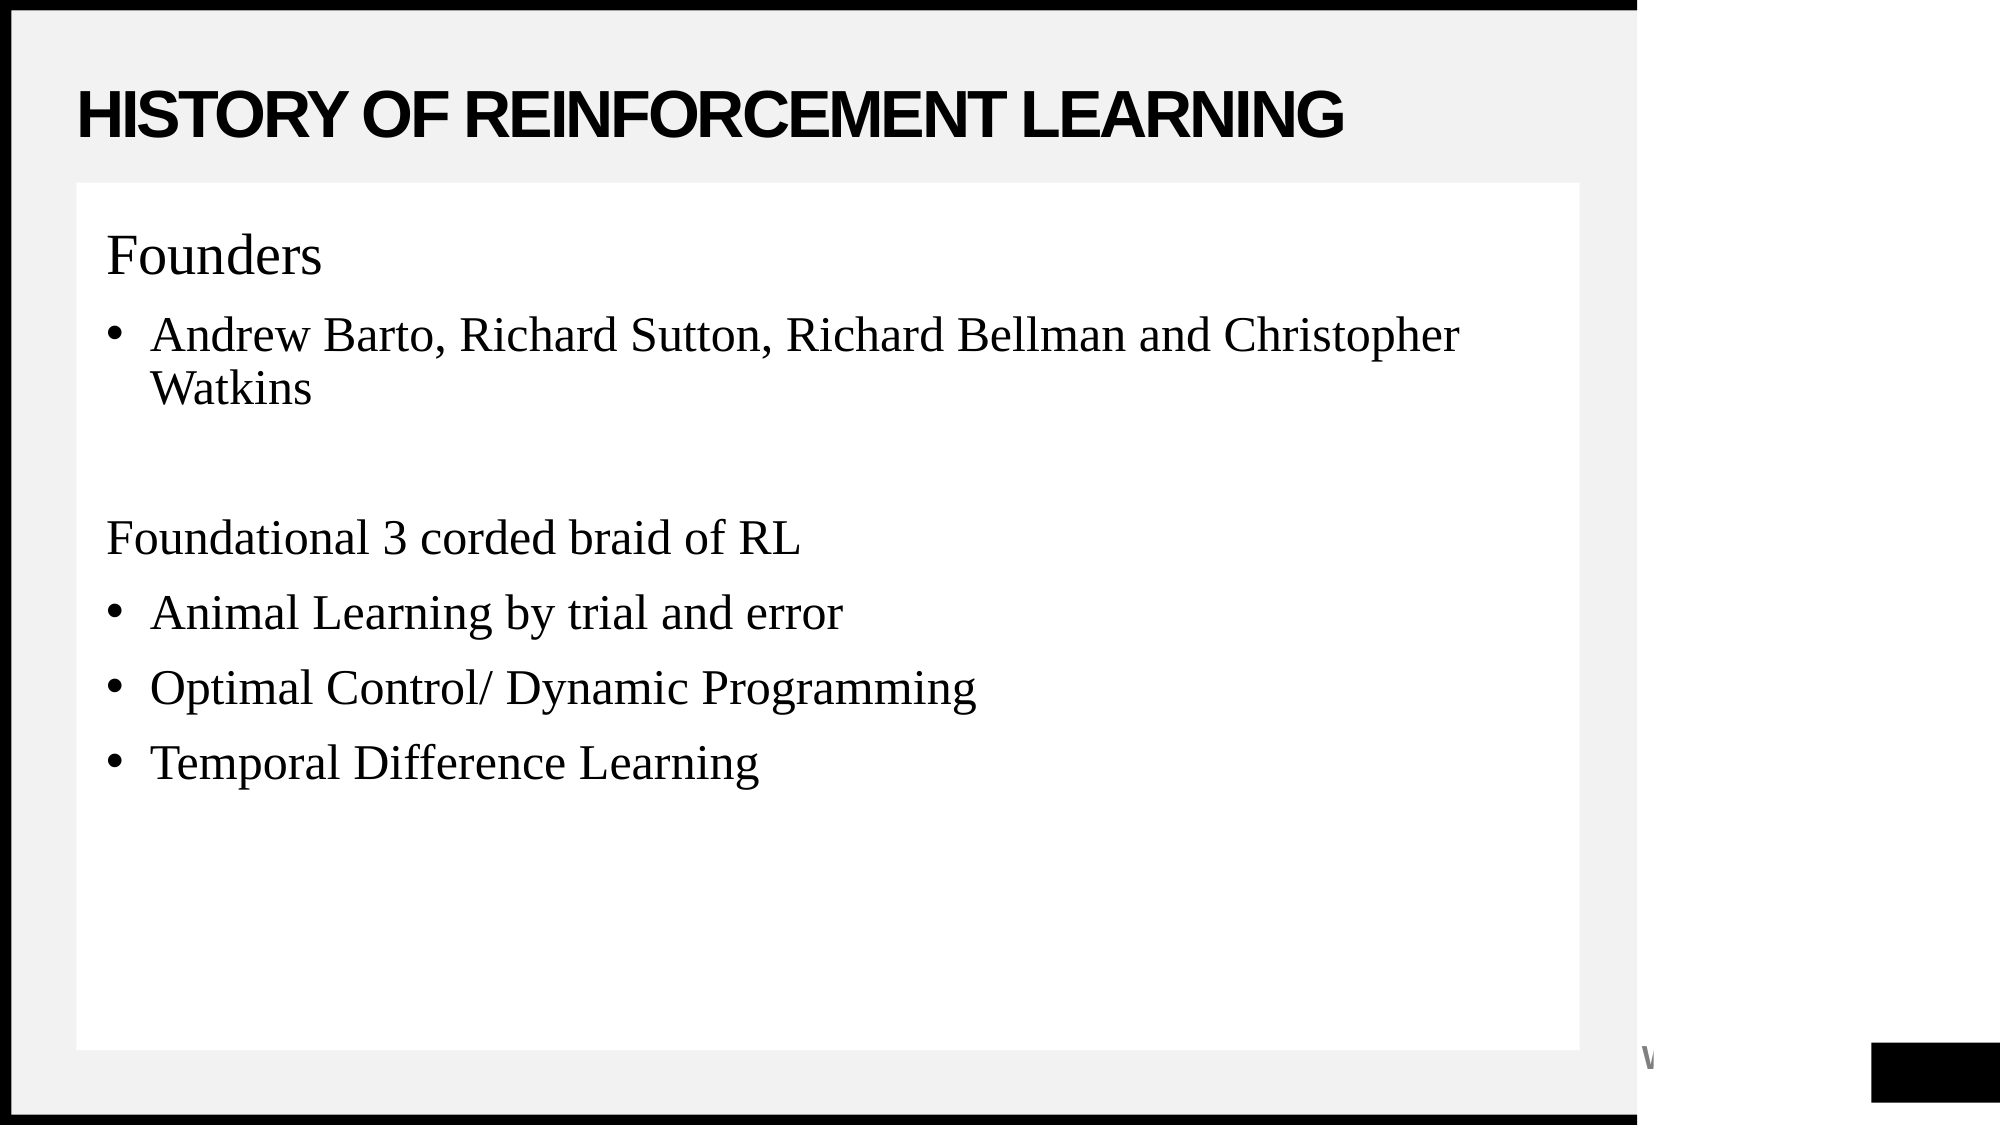

# History of Reinforcement Learning
Founders
Andrew Barto, Richard Sutton, Richard Bellman and Christopher Watkins

Foundational 3 corded braid of RL
Animal Learning by trial and error
Optimal Control/ Dynamic Programming
Temporal Difference Learning